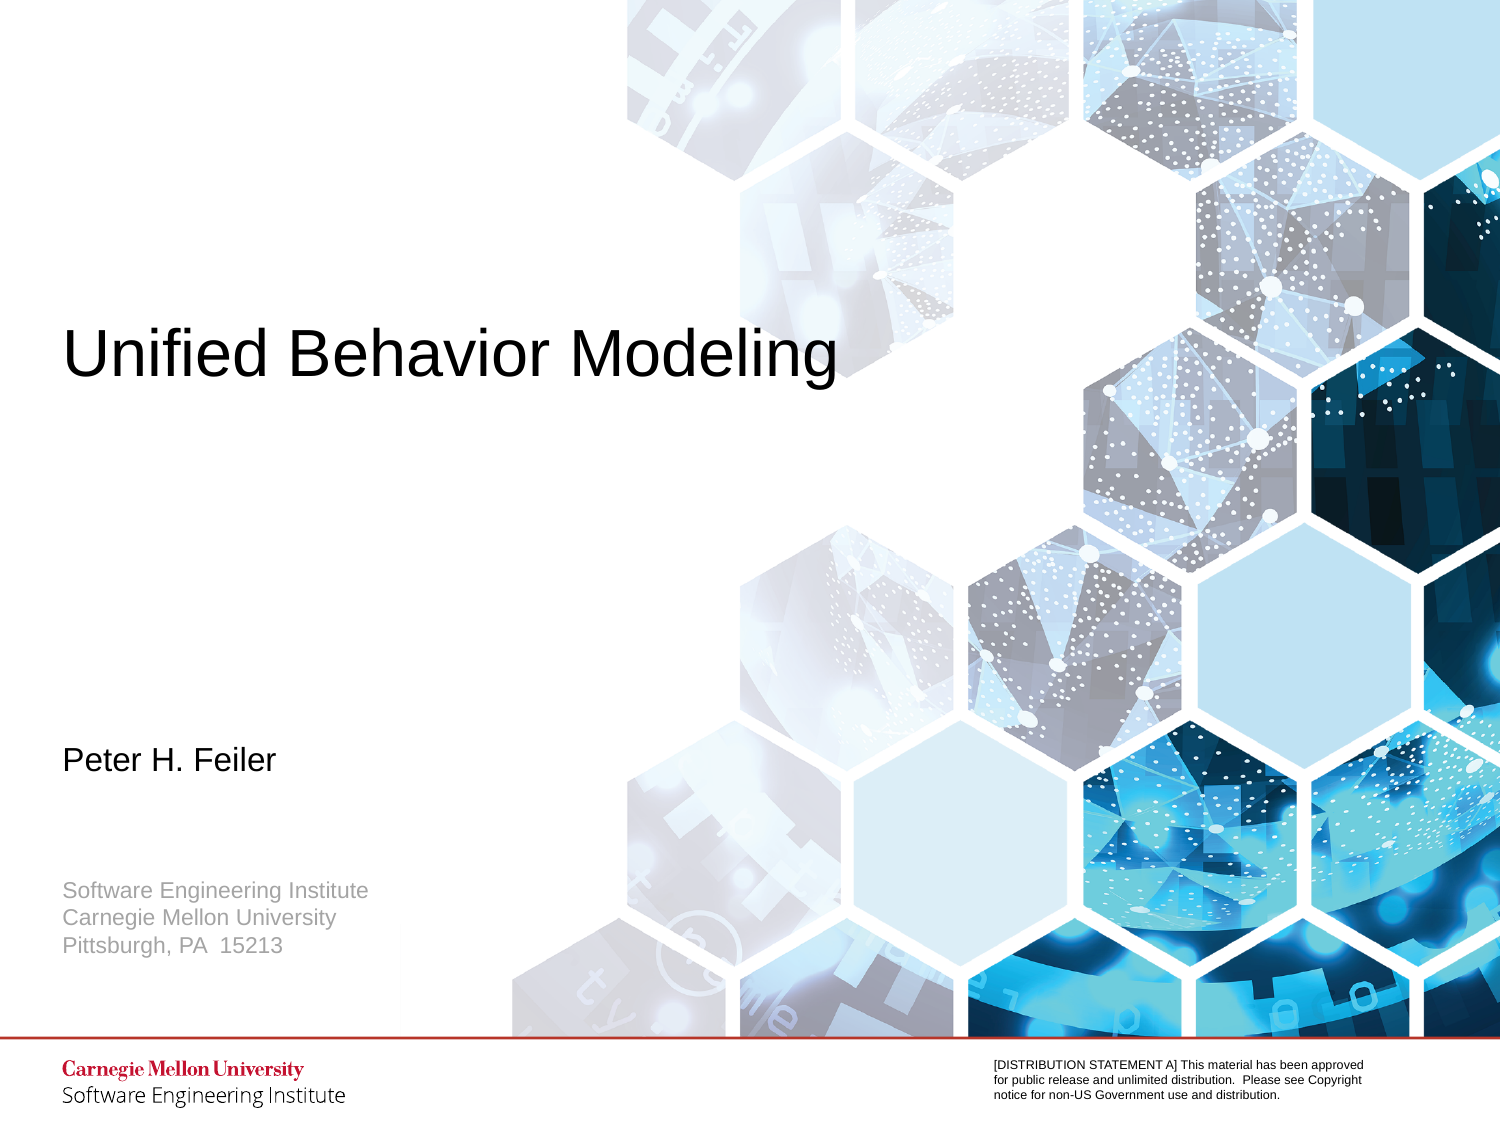

# Unified Behavior Modeling
Peter H. Feiler